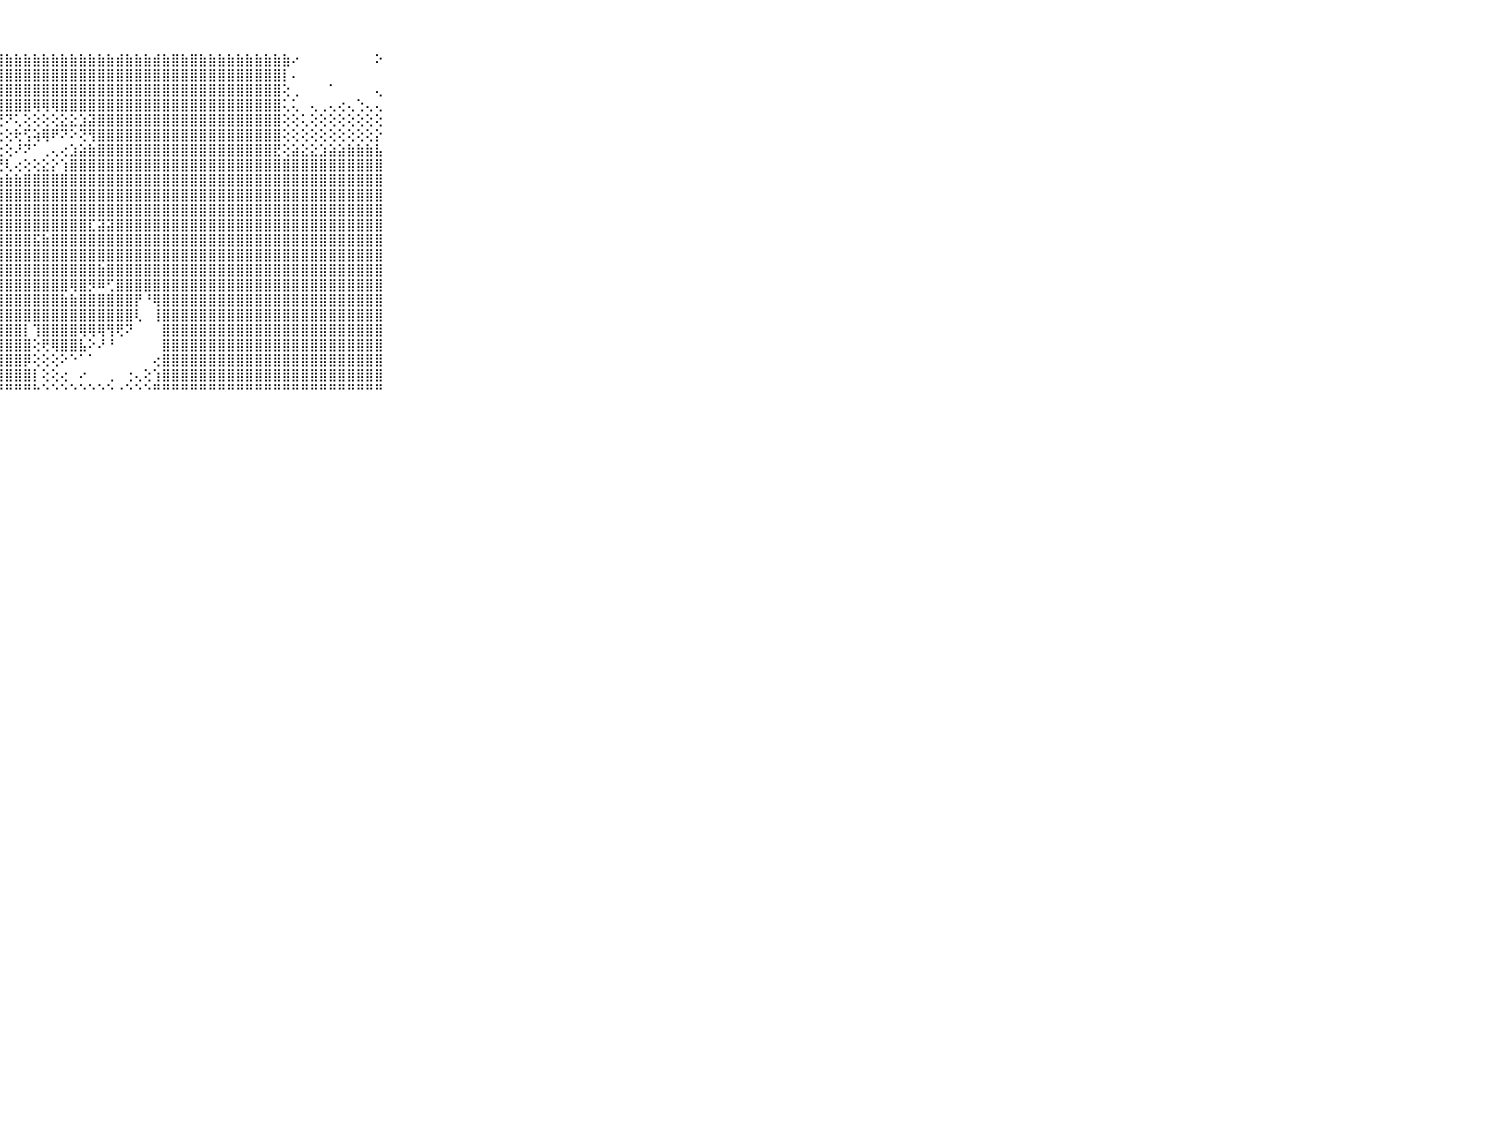

⠀⠀⠀⠀⠀⠀⠀⠀⠀⠀⠀⣵⣷⣷⣷⣷⣷⣷⣷⣷⣷⣷⣷⣷⣷⣾⣿⣿⣷⣷⣷⣷⣷⣷⣷⣷⣷⣷⣷⣷⣾⣷⣷⣷⣾⣷⣿⣷⣿⣷⣷⣷⣷⣷⣷⣷⣷⣷⣷⠔⠀⠀⠀⠀⠀⠀⠀⠀⠕⠀⠀⠀⠀⠀⠀⠀⠀⠀⠀⠀⠀
⠀⠀⠀⠀⠀⠀⠀⠀⠀⠀⠀⣿⣿⣿⣿⣿⣿⣿⣿⣿⣿⣿⣿⣿⣿⣿⣿⣿⣿⣿⣿⣿⣿⣿⣿⣿⣿⣿⣿⣿⣿⣿⣿⣿⣿⣿⣿⣿⣿⣿⣿⣿⣿⣿⣿⣿⣿⣿⡇⠄⠀⠀⠀⠀⠀⠀⠀⠀⠀⠀⠀⠀⠀⠀⠀⠀⠀⠀⠀⠀⠀
⠀⠀⠀⠀⠀⠀⠀⠀⠀⠀⠀⢝⣿⣿⣿⣿⣿⣿⣿⣿⣿⣿⣿⣿⣿⣿⣿⣿⣿⣿⣿⣿⣿⣿⣿⣿⣿⣿⣿⣿⣿⣿⣿⣿⣿⣿⣿⣿⣿⣿⣿⣿⣿⣿⣿⣿⣿⣿⢕⢀⠀⠀⠀⠁⠀⠀⠀⠀⢄⠀⠀⠀⠀⠀⠀⠀⠀⠀⠀⠀⠀
⠀⠀⠀⠀⠀⠀⠀⠀⠀⠀⠀⣿⣿⣿⣿⣿⣿⣿⣿⣿⣿⣿⣿⣿⣿⣿⣿⣿⣿⣿⣿⢿⢿⢿⣿⣿⣿⣿⣿⣿⣿⣿⣿⣿⣿⣿⣿⣿⣿⣿⣿⣿⣿⣿⣿⣿⣿⣿⢅⢅⠀⢄⢀⢄⢔⢄⢑⢄⢄⠀⠀⠀⠀⠀⠀⠀⠀⠀⠀⠀⠀
⠀⠀⠀⠀⠀⠀⠀⠀⠀⠀⠀⣼⣿⣿⣿⣿⣿⣿⣿⣿⣿⣿⣿⣿⣿⣿⣿⢟⠝⢅⢕⢕⢕⢕⣕⣕⣱⣽⣿⣿⣿⣿⣿⣿⣿⣿⣿⣿⣿⣿⣿⣿⣿⣿⣿⣿⣿⣿⢕⢕⢅⢕⢕⢕⢕⢕⢕⢕⢕⠀⠀⠀⠀⠀⠀⠀⠀⠀⠀⠀⠀
⠀⠀⠀⠀⠀⠀⠀⠀⠀⠀⠀⢝⢻⣿⣿⣿⣿⣿⣿⣿⣿⣿⣿⣿⣿⡏⠕⢔⢕⢗⢫⢵⢿⠟⠝⠕⢝⢻⣿⣿⣿⣿⣿⣿⣿⣿⣿⣿⣿⣿⣿⣿⣿⣿⣿⣿⣿⣿⢕⢕⢕⢕⢕⢕⢕⢕⢕⢕⡕⠀⠀⠀⠀⠀⠀⠀⠀⠀⠀⠀⠀
⠀⠀⠀⠀⠀⠀⠀⠀⠀⠀⠀⣷⣾⣿⣿⣿⣿⣿⣿⣿⣿⣿⣿⣿⢝⢕⢕⢕⢕⠜⠝⠁⢀⢄⢔⣱⣵⣷⣿⣿⣿⣿⣿⣿⣿⣿⣿⣿⣿⣿⣿⣿⣿⣿⣿⣿⣿⣟⢕⣵⣕⣕⣱⣵⣵⣷⣷⣷⣧⠀⠀⠀⠀⠀⠀⠀⠀⠀⠀⠀⠀
⠀⠀⠀⠀⠀⠀⠀⠀⠀⠀⠀⣿⣿⡿⣿⣿⣿⣿⣿⣿⣿⣿⣿⢏⢱⡕⢕⢟⢇⢔⢕⢕⣕⡕⢱⣿⣿⣿⣿⣿⣿⣿⣿⣿⣿⣿⣿⣿⣿⣿⣿⣿⣿⣿⣿⣿⣿⣿⣿⣿⣿⣿⣿⣿⣿⣿⣿⣿⣿⠀⠀⠀⠀⠀⠀⠀⠀⠀⠀⠀⠀
⠀⠀⠀⠀⠀⠀⠀⠀⠀⠀⠀⢿⣿⣿⣿⣿⣿⣿⣿⣿⣿⣿⣿⣧⢻⢧⢵⣷⣷⣷⣿⣿⣿⣿⣿⣿⣿⣿⣿⣿⣿⣿⣿⣿⣿⣿⣿⣿⣿⣿⣿⣿⣿⣿⣿⣿⣿⣿⣿⣿⣿⣿⣿⣿⣿⣿⣿⣿⣿⠀⠀⠀⠀⠀⠀⠀⠀⠀⠀⠀⠀
⠀⠀⠀⠀⠀⠀⠀⠀⠀⠀⠀⣸⣿⣿⣿⣿⣿⣿⣿⣿⣿⣿⣿⣿⢕⢕⢜⣿⣿⣿⣿⣿⣿⣿⣿⣿⣿⣿⣿⣿⣿⣿⣿⣿⣿⣿⣿⣿⣿⣿⣿⣿⣿⣿⣿⣿⣿⣿⣿⣿⣿⣿⣿⣿⣿⣿⣿⣿⣿⠀⠀⠀⠀⠀⠀⠀⠀⠀⠀⠀⠀
⠀⠀⠀⠀⠀⠀⠀⠀⠀⠀⠀⢿⣟⢿⣿⣿⣿⣿⣿⣿⣿⣿⣿⣿⢇⠕⢸⣿⣿⣿⣿⣿⣿⣿⣿⣿⣿⣿⣿⣿⣿⣿⣿⣿⣿⣿⣿⣿⣿⣿⣿⣿⣿⣿⣿⣿⣿⣿⣿⣿⣿⣿⣿⣿⣿⣿⣿⣿⣿⠀⠀⠀⠀⠀⠀⠀⠀⠀⠀⠀⠀
⠀⠀⠀⠀⠀⠀⠀⠀⠀⠀⠀⣿⣿⣷⣿⣿⣿⣿⣿⣿⣿⣿⣿⣿⣧⢕⢕⣿⣿⣿⣿⣿⣿⣿⣿⣿⣿⣏⣽⣽⣿⣿⣿⣿⣿⣿⣿⣿⣿⣿⣿⣿⣿⣿⣿⣿⣿⣿⣿⣿⣿⣿⣿⣿⣿⣿⣿⣿⣿⠀⠀⠀⠀⠀⠀⠀⠀⠀⠀⠀⠀
⠀⠀⠀⠀⠀⠀⠀⠀⠀⠀⠀⣻⣿⣿⣿⣿⣿⣿⣿⣿⣿⣿⣿⣿⣿⣧⢕⢿⣿⣿⣿⣯⣷⣿⣿⣿⣿⣿⣿⣿⣿⣿⣿⣿⣿⣿⣿⣿⣿⣿⣿⣿⣿⣿⣿⣿⣿⣿⣿⣿⣿⣿⣿⣿⣿⣿⣿⣿⣿⠀⠀⠀⠀⠀⠀⠀⠀⠀⠀⠀⠀
⠀⠀⠀⠀⠀⠀⠀⠀⠀⠀⠀⣿⣿⣿⣿⣿⣿⣿⣿⣿⣿⣿⣿⣿⣿⣿⣿⣿⣿⣿⣿⣿⣿⣿⣿⣿⣿⣿⣿⣿⣿⣿⣿⣿⣿⣿⣿⣿⣿⣿⣿⣿⣿⣿⣿⣿⣿⣿⣿⣿⣿⣿⣿⣿⣿⣿⣿⣿⣿⠀⠀⠀⠀⠀⠀⠀⠀⠀⠀⠀⠀
⠀⠀⠀⠀⠀⠀⠀⠀⠀⠀⠀⣿⣿⣿⣿⣿⣿⣿⣿⣿⣿⣿⣿⣿⣿⣿⣿⣿⣿⣿⣿⣿⣿⣿⣿⣿⣿⣿⣷⣿⣿⣿⣿⣿⣿⣿⣿⣿⣿⣿⣿⣿⣿⣿⣿⣿⣿⣿⣿⣿⣿⣿⣿⣿⣿⣿⣿⣿⣿⠀⠀⠀⠀⠀⠀⠀⠀⠀⠀⠀⠀
⠀⠀⠀⠀⠀⠀⠀⠀⠀⠀⠀⣿⣿⣿⣿⣿⣿⣿⣿⣿⣿⣿⣿⣿⣿⣿⣿⣿⣿⣿⣿⣿⣿⣿⣿⢿⣿⡻⠿⢋⣿⣿⣿⣿⣿⣿⣿⣿⣿⣿⣿⣿⣿⣿⣿⣿⣿⣿⣿⣿⣿⣿⣿⣿⣿⣿⣿⣿⣿⠀⠀⠀⠀⠀⠀⠀⠀⠀⠀⠀⠀
⠀⠀⠀⠀⠀⠀⠀⠀⠀⠀⠀⣿⣿⣿⣿⣿⣿⣿⣿⣿⣿⣿⣿⣿⣿⣿⣿⣿⣿⣿⣿⣿⣿⣿⣷⣷⣿⣿⣿⣿⣿⣿⡟⠘⢿⣿⣿⣿⣿⣿⣿⣿⣿⣿⣿⣿⣿⣿⣿⣿⣿⣿⣿⣿⣿⣿⣿⣿⣿⠀⠀⠀⠀⠀⠀⠀⠀⠀⠀⠀⠀
⠀⠀⠀⠀⠀⠀⠀⠀⠀⠀⠀⣿⣿⣿⣿⣿⣿⣿⣿⣿⣿⣿⣿⣿⣿⣿⣿⣿⣿⣿⣿⣿⣿⣿⣿⣿⣿⣿⣿⣿⣿⣿⢇⠀⢸⣿⣿⣿⣿⣿⣿⣿⣿⣿⣿⣿⣿⣿⣿⣿⣿⣿⣿⣿⣿⣿⣿⣿⣿⠀⠀⠀⠀⠀⠀⠀⠀⠀⠀⠀⠀
⠀⠀⠀⠀⠀⠀⠀⠀⠀⠀⠀⣿⣿⣿⣿⣿⣿⣿⣿⣿⣿⣿⣿⣿⣿⣿⣿⣿⣿⣿⡇⢹⣿⣿⣿⣿⢿⢿⢿⢻⢟⠝⠀⠀⠀⣿⣿⣿⣿⣿⣿⣿⣿⣿⣿⣿⣿⣿⣿⣿⣿⣿⣿⣿⣿⣿⣿⣿⣿⠀⠀⠀⠀⠀⠀⠀⠀⠀⠀⠀⠀
⠀⠀⠀⠀⠀⠀⠀⠀⠀⠀⠀⣿⣿⣿⣿⣿⣿⣿⣿⣿⣿⣿⣿⣿⣿⣿⣿⣿⣿⣿⣿⢕⢟⢿⣿⣿⣧⠕⠜⠘⠀⠀⠀⠀⠀⣿⣿⣿⣿⣿⣿⣿⣿⣿⣿⣿⣿⣿⣿⣿⣿⣿⣿⣿⣿⣿⣿⣿⣿⠀⠀⠀⠀⠀⠀⠀⠀⠀⠀⠀⠀
⠀⠀⠀⠀⠀⠀⠀⠀⠀⠀⠀⣿⣿⣿⣿⣿⣿⣿⣿⣿⣿⣿⣿⣿⣿⣿⣿⣿⣿⣿⡿⢕⢕⢕⠕⠑⠁⠁⠀⠀⠀⠀⠀⠀⢔⣿⣿⣿⣿⣿⣿⣿⣿⣿⣿⣿⣿⣿⣿⣿⣿⣿⣿⣿⣿⣿⣿⣿⣿⠀⠀⠀⠀⠀⠀⠀⠀⠀⠀⠀⠀
⠀⠀⠀⠀⠀⠀⠀⠀⠀⠀⠀⣿⣿⣿⣿⣿⣿⣿⣿⣿⣿⣿⣿⣿⣿⣿⣿⣿⣿⣿⣿⡇⢕⢕⢔⠀⠔⠀⠀⢀⠀⢐⢄⢕⢱⣿⣿⣿⣿⣿⣿⣿⣿⣿⣿⣿⣿⣿⣿⣿⣿⣿⣿⣿⣿⣿⣿⣿⣿⠀⠀⠀⠀⠀⠀⠀⠀⠀⠀⠀⠀
⠀⠀⠀⠀⠀⠀⠀⠀⠀⠀⠀⠛⠛⠛⠛⠛⠛⠛⠛⠛⠛⠛⠛⠛⠛⠛⠛⠛⠛⠛⠛⠓⠑⠑⠑⠑⠑⠑⠑⠑⠐⠑⠑⠑⠛⠛⠛⠛⠛⠛⠛⠛⠛⠛⠛⠛⠛⠛⠛⠛⠛⠛⠛⠛⠛⠛⠛⠛⠛⠀⠀⠀⠀⠀⠀⠀⠀⠀⠀⠀⠀